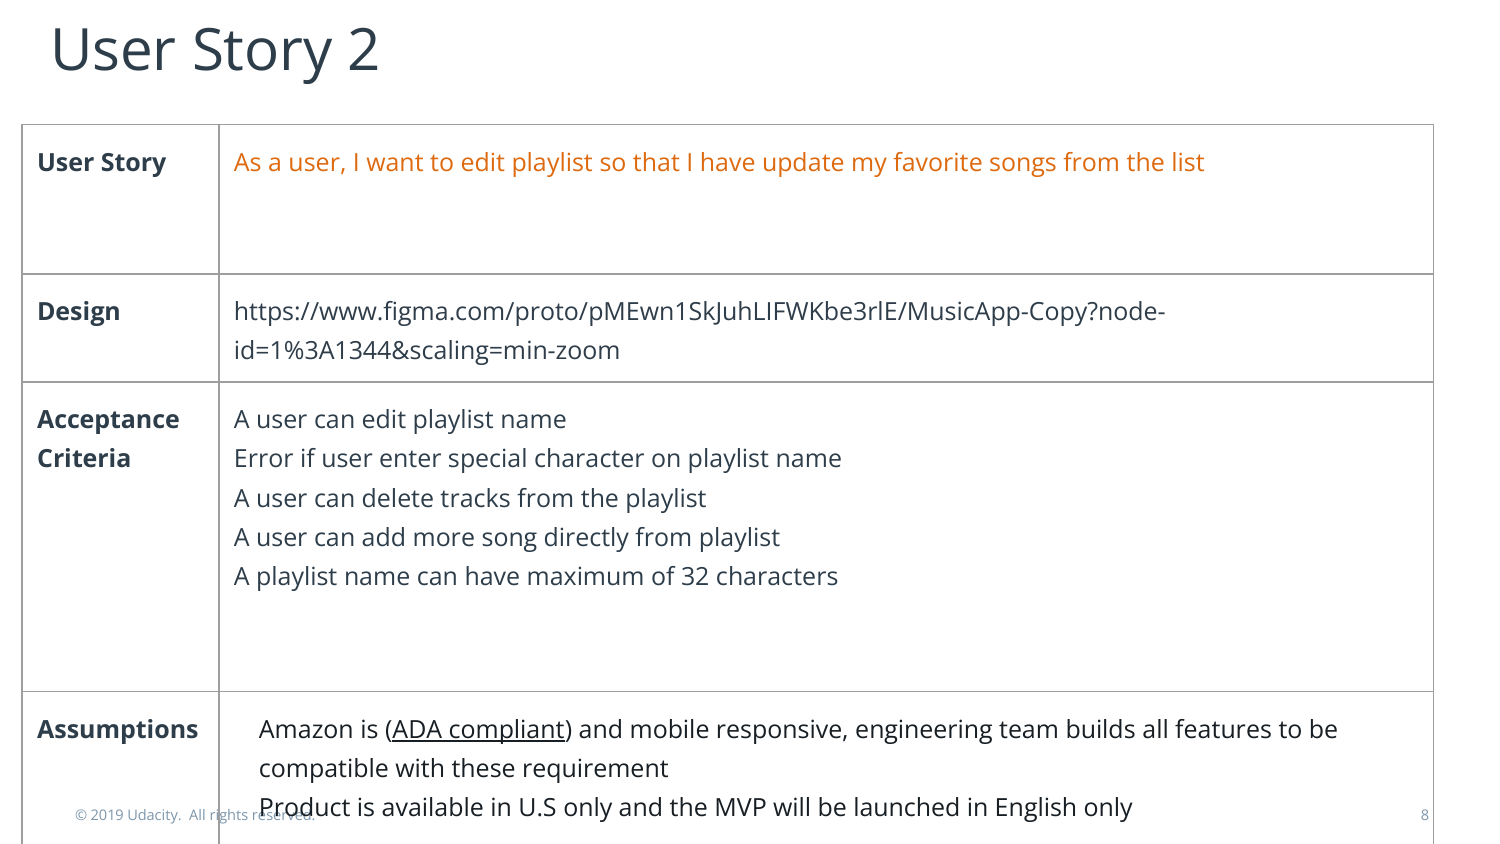

# User Story 2
| User Story | As a user, I want to edit playlist so that I have update my favorite songs from the list |
| --- | --- |
| Design | https://www.figma.com/proto/pMEwn1SkJuhLIFWKbe3rlE/MusicApp-Copy?node-id=1%3A1344&scaling=min-zoom |
| Acceptance Criteria | A user can edit playlist name Error if user enter special character on playlist name A user can delete tracks from the playlist A user can add more song directly from playlist A playlist name can have maximum of 32 characters |
| Assumptions | Amazon is (ADA compliant) and mobile responsive, engineering team builds all features to be compatible with these requirement Product is available in U.S only and the MVP will be launched in English only |
© 2019 Udacity.  All rights reserved.
8